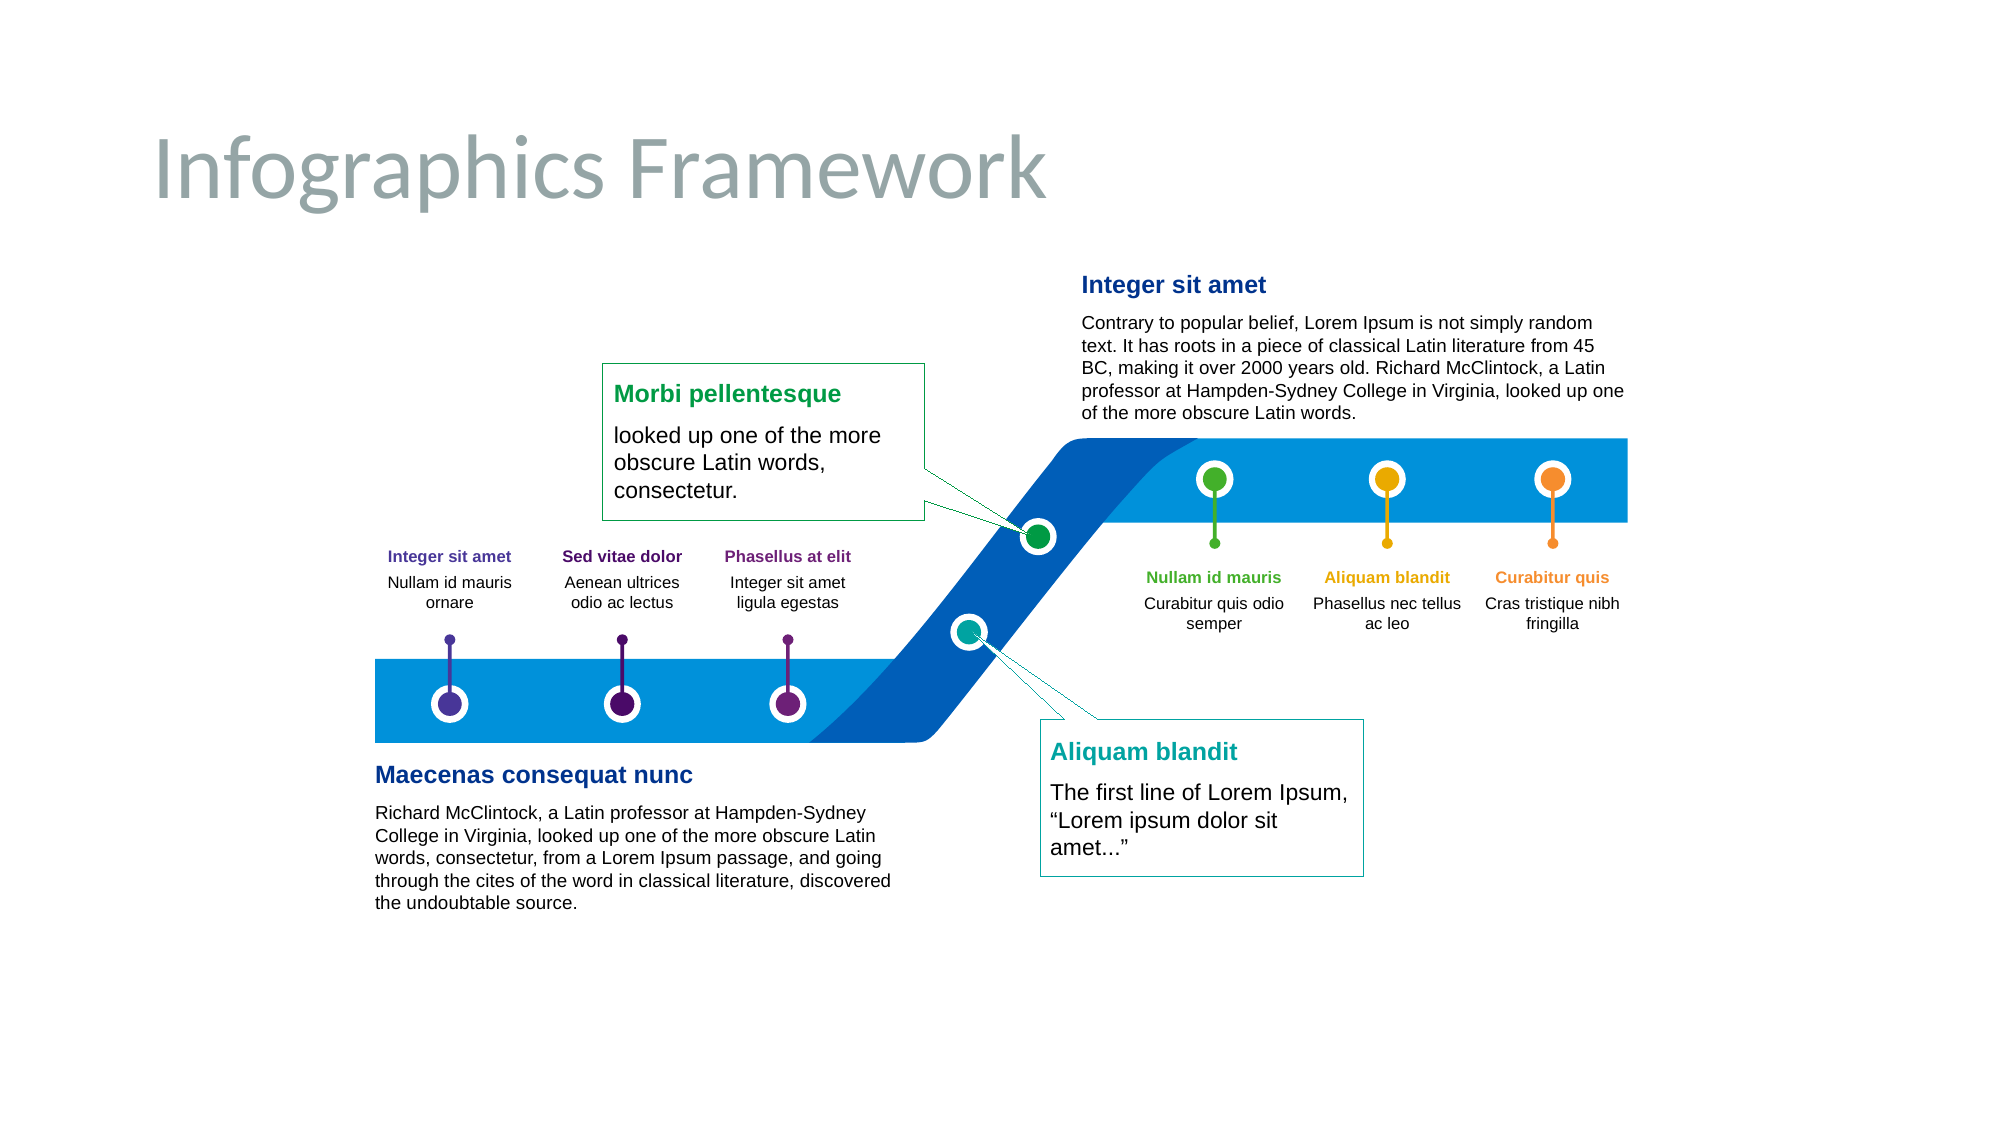

# Infographics Framework
Integer sit amet
Contrary to popular belief, Lorem Ipsum is not simply random text. It has roots in a piece of classical Latin literature from 45 BC, making it over 2000 years old. Richard McClintock, a Latin professor at Hampden-Sydney College in Virginia, looked up one of the more obscure Latin words.

Morbi pellentesque
looked up one of the more obscure Latin words, consectetur.

Integer sit amet
Nullam id mauris ornare
Sed vitae dolor
Aenean ultrices odio ac lectus
Phasellus at elit
Integer sit amet ligula egestas
Nullam id mauris
Curabitur quis odio semper
Aliquam blandit
Phasellus nec tellus ac leo
Curabitur quis
Cras tristique nibh fringilla

Aliquam blandit
The first line of Lorem Ipsum, “Lorem ipsum dolor sit amet...”
Maecenas consequat nunc
Richard McClintock, a Latin professor at Hampden-Sydney College in Virginia, looked up one of the more obscure Latin words, consectetur, from a Lorem Ipsum passage, and going through the cites of the word in classical literature, discovered the undoubtable source.